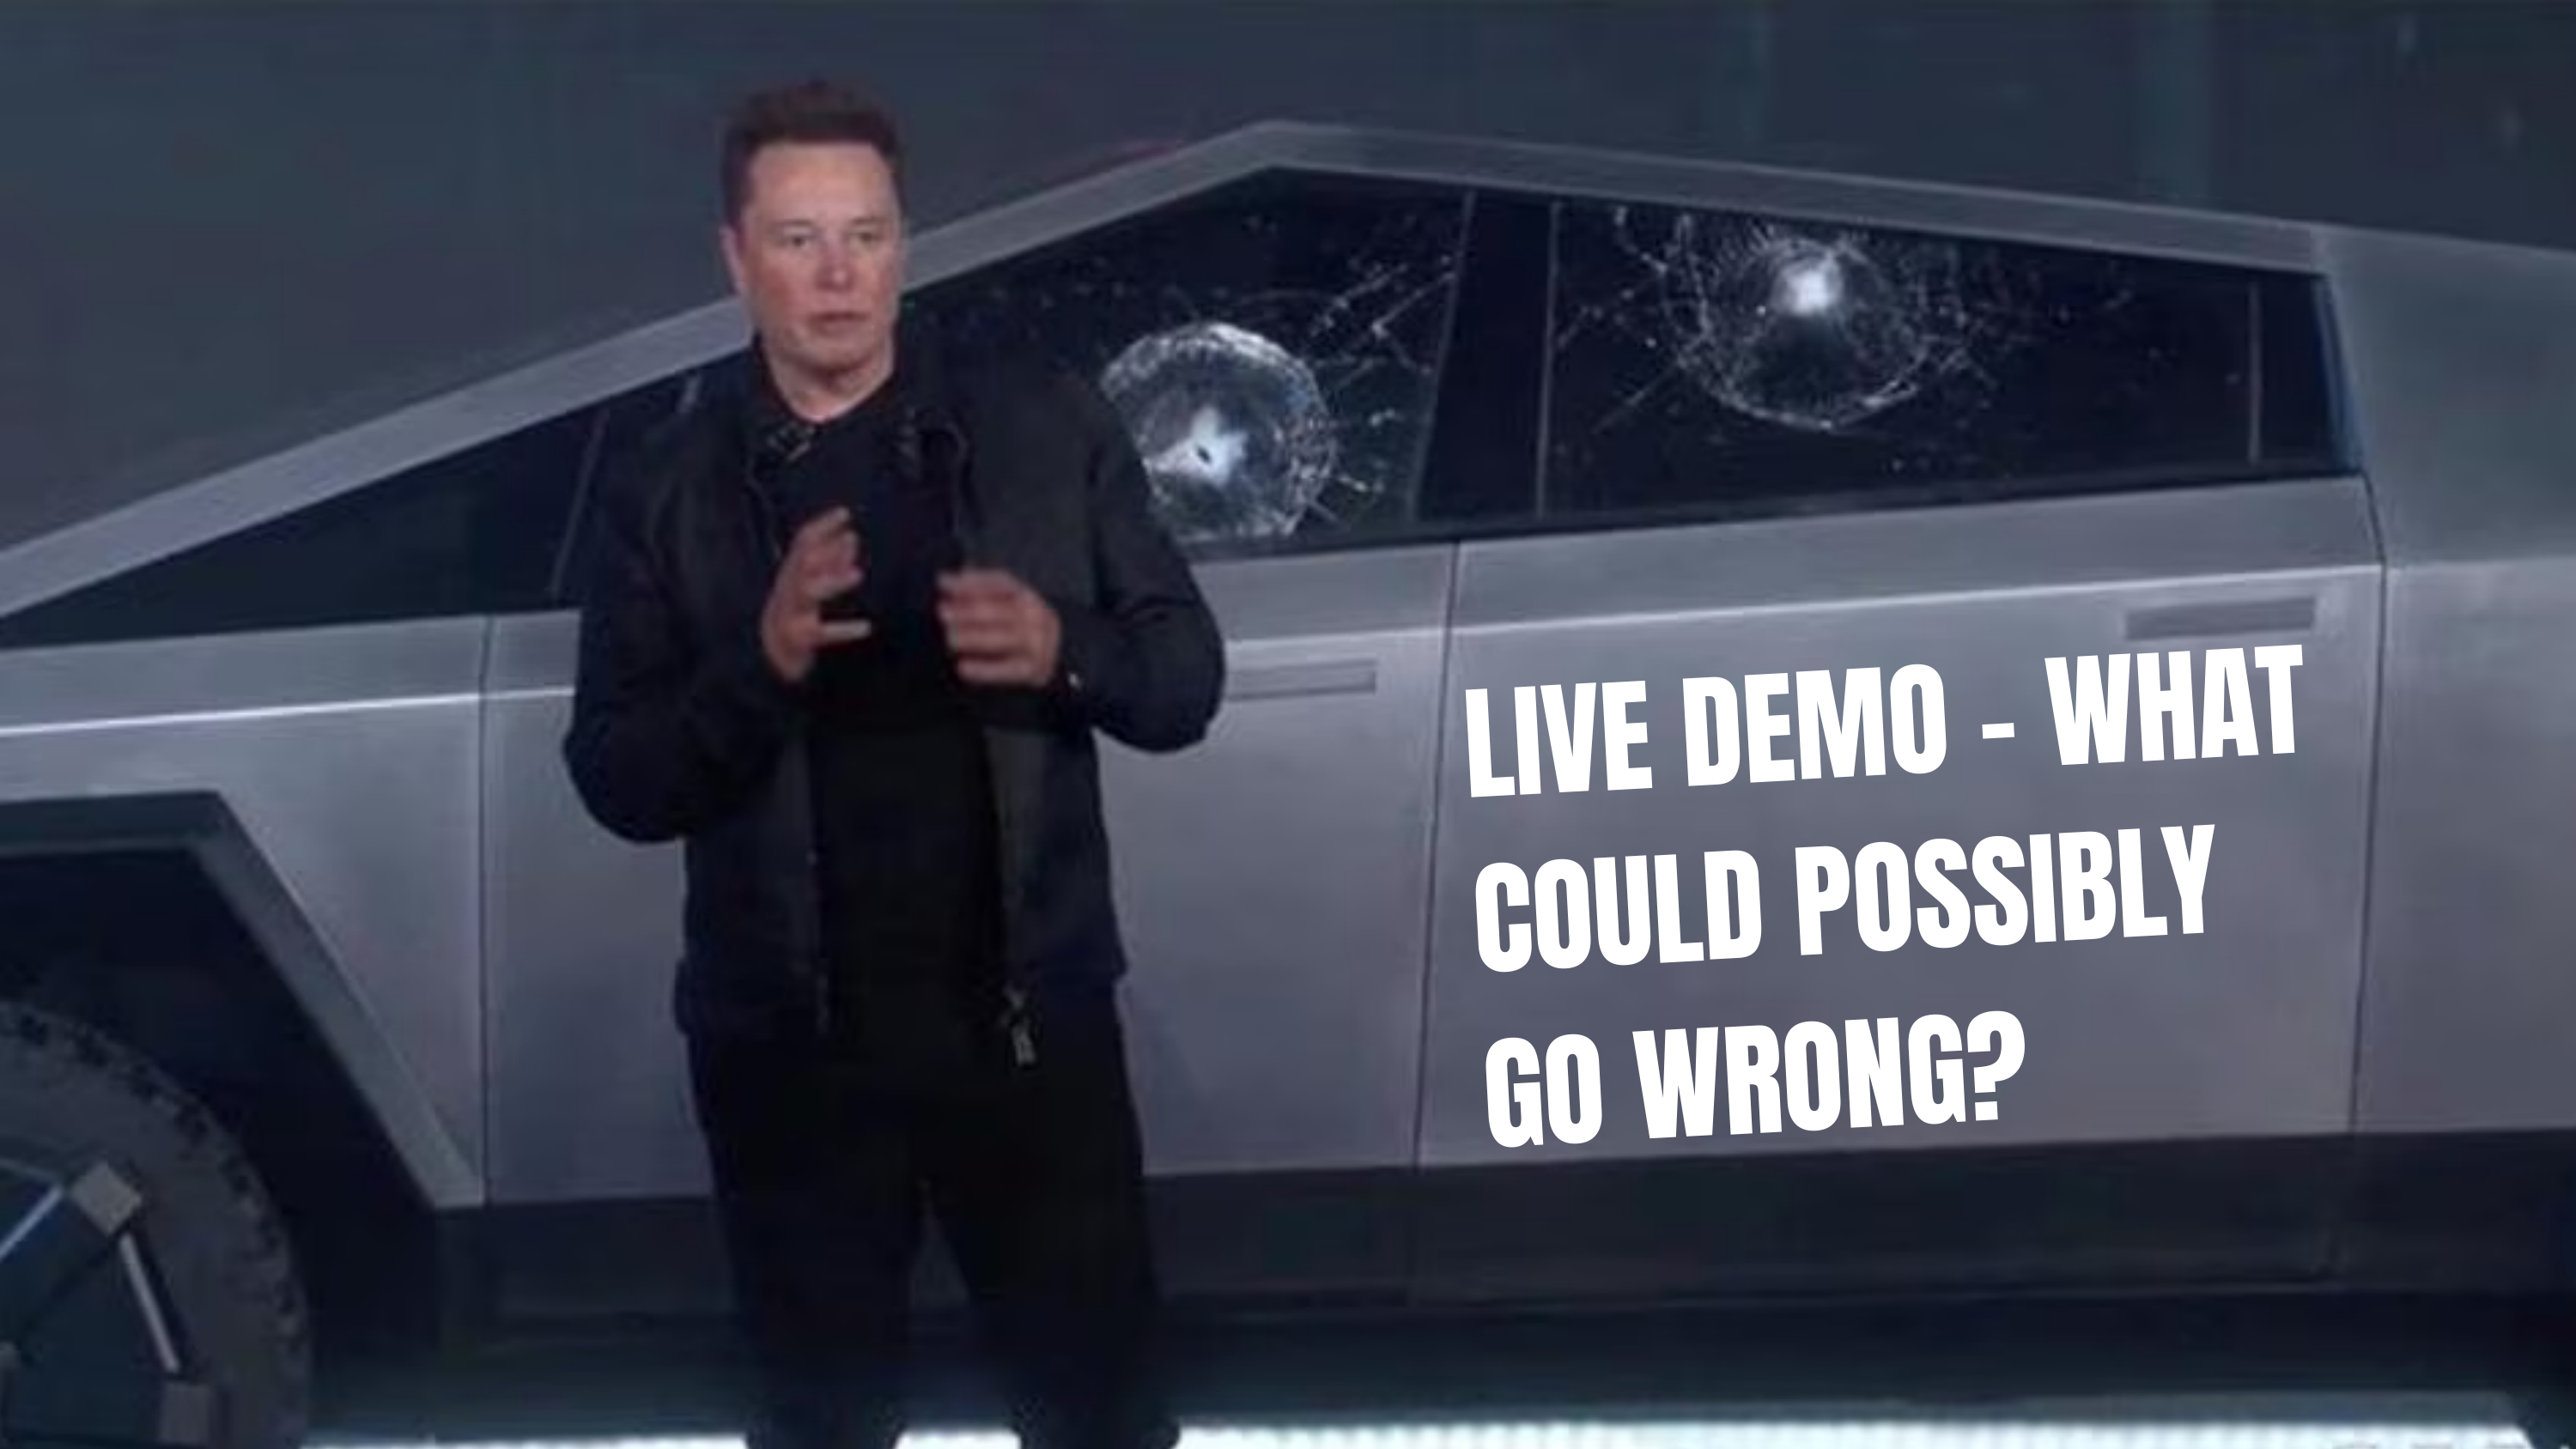

LIVE DEMO - WHAT COULD POSSIBLY GO WRONG?